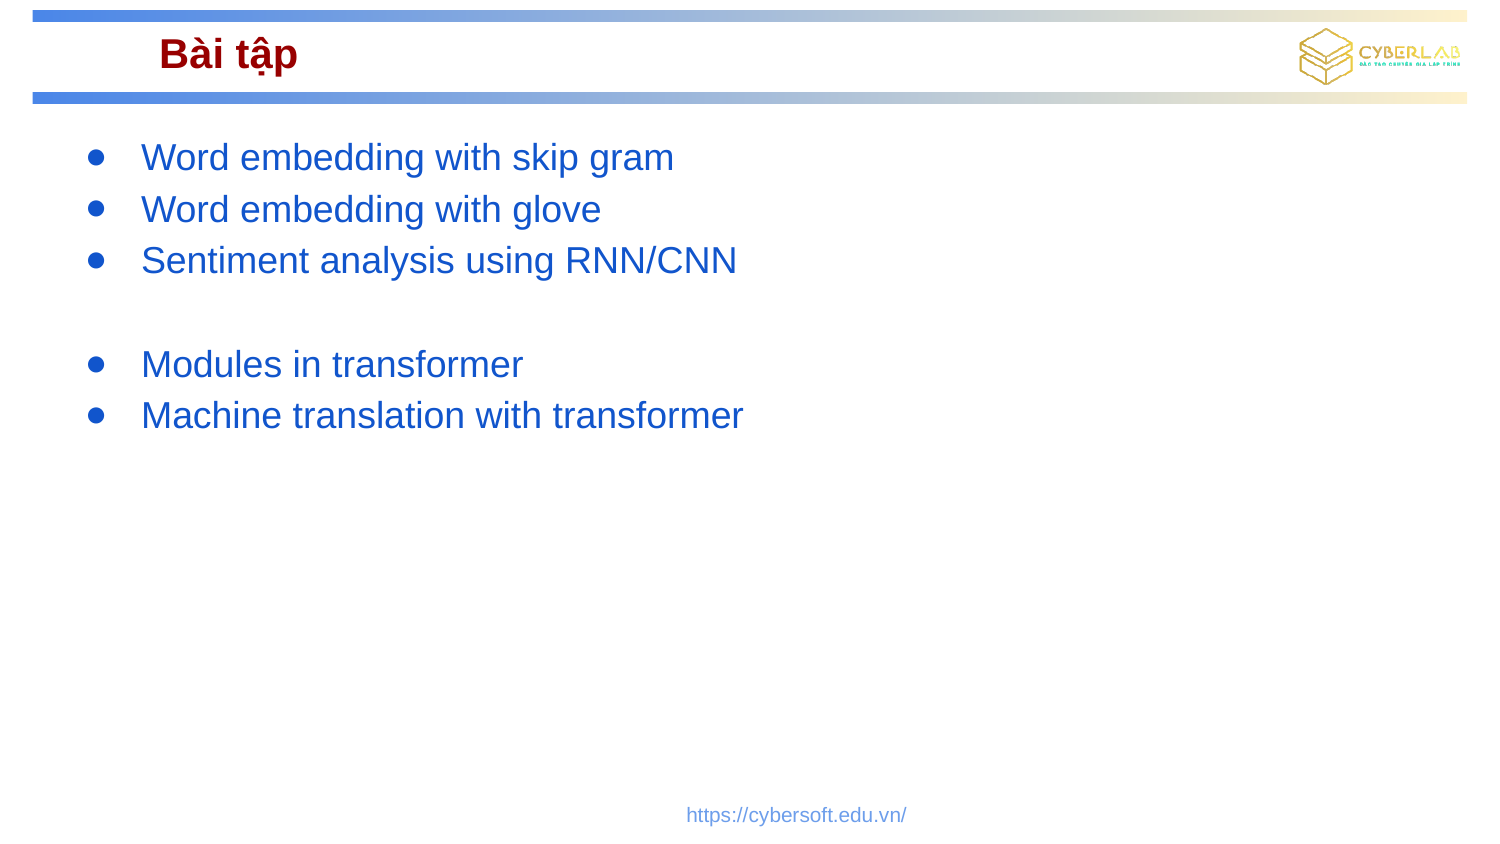

# Bài tập
Word embedding with skip gram
Word embedding with glove
Sentiment analysis using RNN/CNN

Modules in transformer
Machine translation with transformer